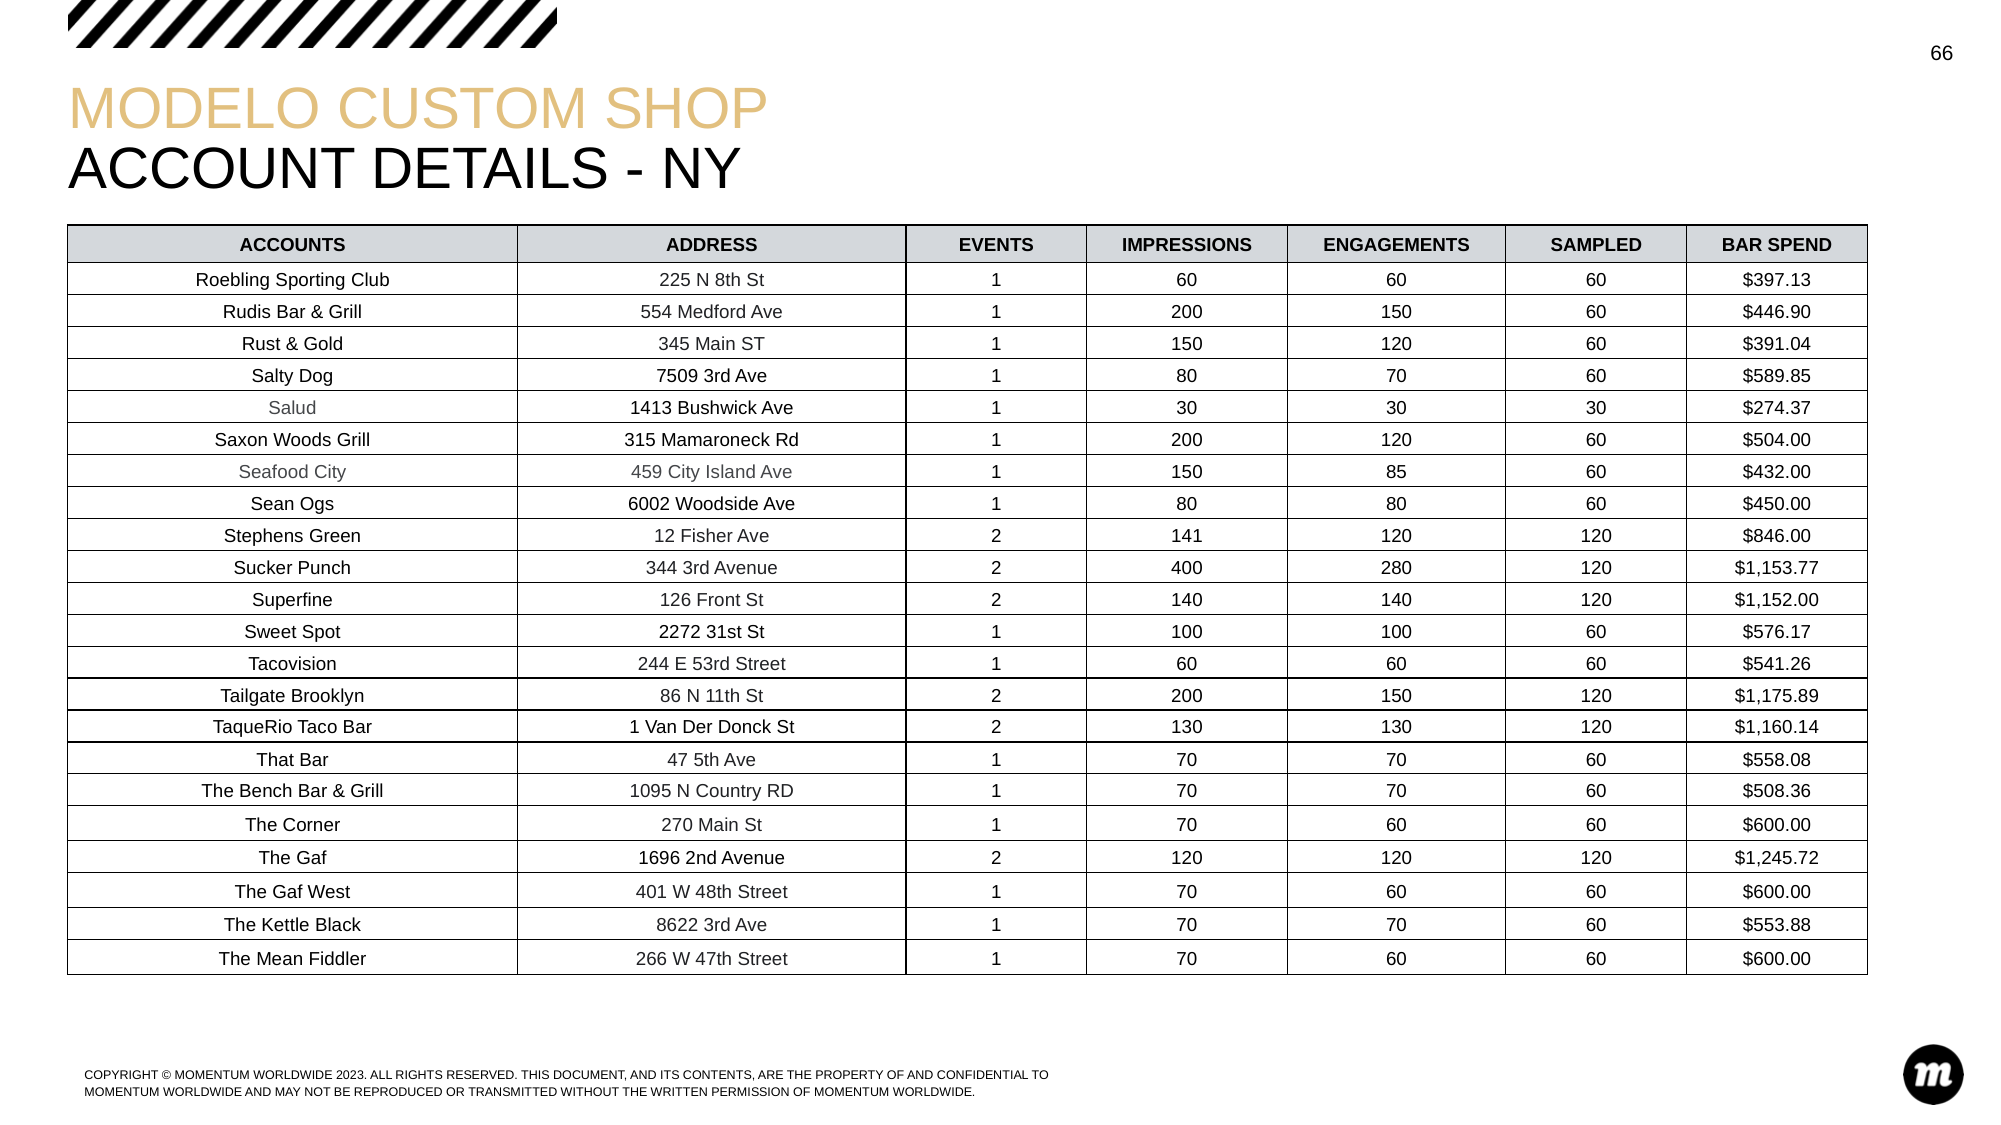

66
# MODELO CUSTOM SHOP
ACCOUNT DETAILS - NY
| ACCOUNTS | ADDRESS | EVENTS | IMPRESSIONS | ENGAGEMENTS | SAMPLED | BAR SPEND |
| --- | --- | --- | --- | --- | --- | --- |
| Roebling Sporting Club | 225 N 8th St | 1 | 60 | 60 | 60 | $397.13 |
| Rudis Bar & Grill | 554 Medford Ave | 1 | 200 | 150 | 60 | $446.90 |
| Rust & Gold | 345 Main ST | 1 | 150 | 120 | 60 | $391.04 |
| Salty Dog | 7509 3rd Ave | 1 | 80 | 70 | 60 | $589.85 |
| Salud | 1413 Bushwick Ave | 1 | 30 | 30 | 30 | $274.37 |
| Saxon Woods Grill | 315 Mamaroneck Rd | 1 | 200 | 120 | 60 | $504.00 |
| Seafood City | 459 City Island Ave | 1 | 150 | 85 | 60 | $432.00 |
| Sean Ogs | 6002 Woodside Ave | 1 | 80 | 80 | 60 | $450.00 |
| Stephens Green | 12 Fisher Ave | 2 | 141 | 120 | 120 | $846.00 |
| Sucker Punch | 344 3rd Avenue | 2 | 400 | 280 | 120 | $1,153.77 |
| Superfine | 126 Front St | 2 | 140 | 140 | 120 | $1,152.00 |
| Sweet Spot | 2272 31st St | 1 | 100 | 100 | 60 | $576.17 |
| Tacovision | 244 E 53rd Street | 1 | 60 | 60 | 60 | $541.26 |
| Tailgate Brooklyn | 86 N 11th St | 2 | 200 | 150 | 120 | $1,175.89 |
| TaqueRio Taco Bar | 1 Van Der Donck St | 2 | 130 | 130 | 120 | $1,160.14 |
| That Bar | 47 5th Ave | 1 | 70 | 70 | 60 | $558.08 |
| The Bench Bar & Grill | 1095 N Country RD | 1 | 70 | 70 | 60 | $508.36 |
| The Corner | 270 Main St | 1 | 70 | 60 | 60 | $600.00 |
| The Gaf | 1696 2nd Avenue | 2 | 120 | 120 | 120 | $1,245.72 |
| The Gaf West | 401 W 48th Street | 1 | 70 | 60 | 60 | $600.00 |
| The Kettle Black | 8622 3rd Ave | 1 | 70 | 70 | 60 | $553.88 |
| The Mean Fiddler | 266 W 47th Street | 1 | 70 | 60 | 60 | $600.00 |